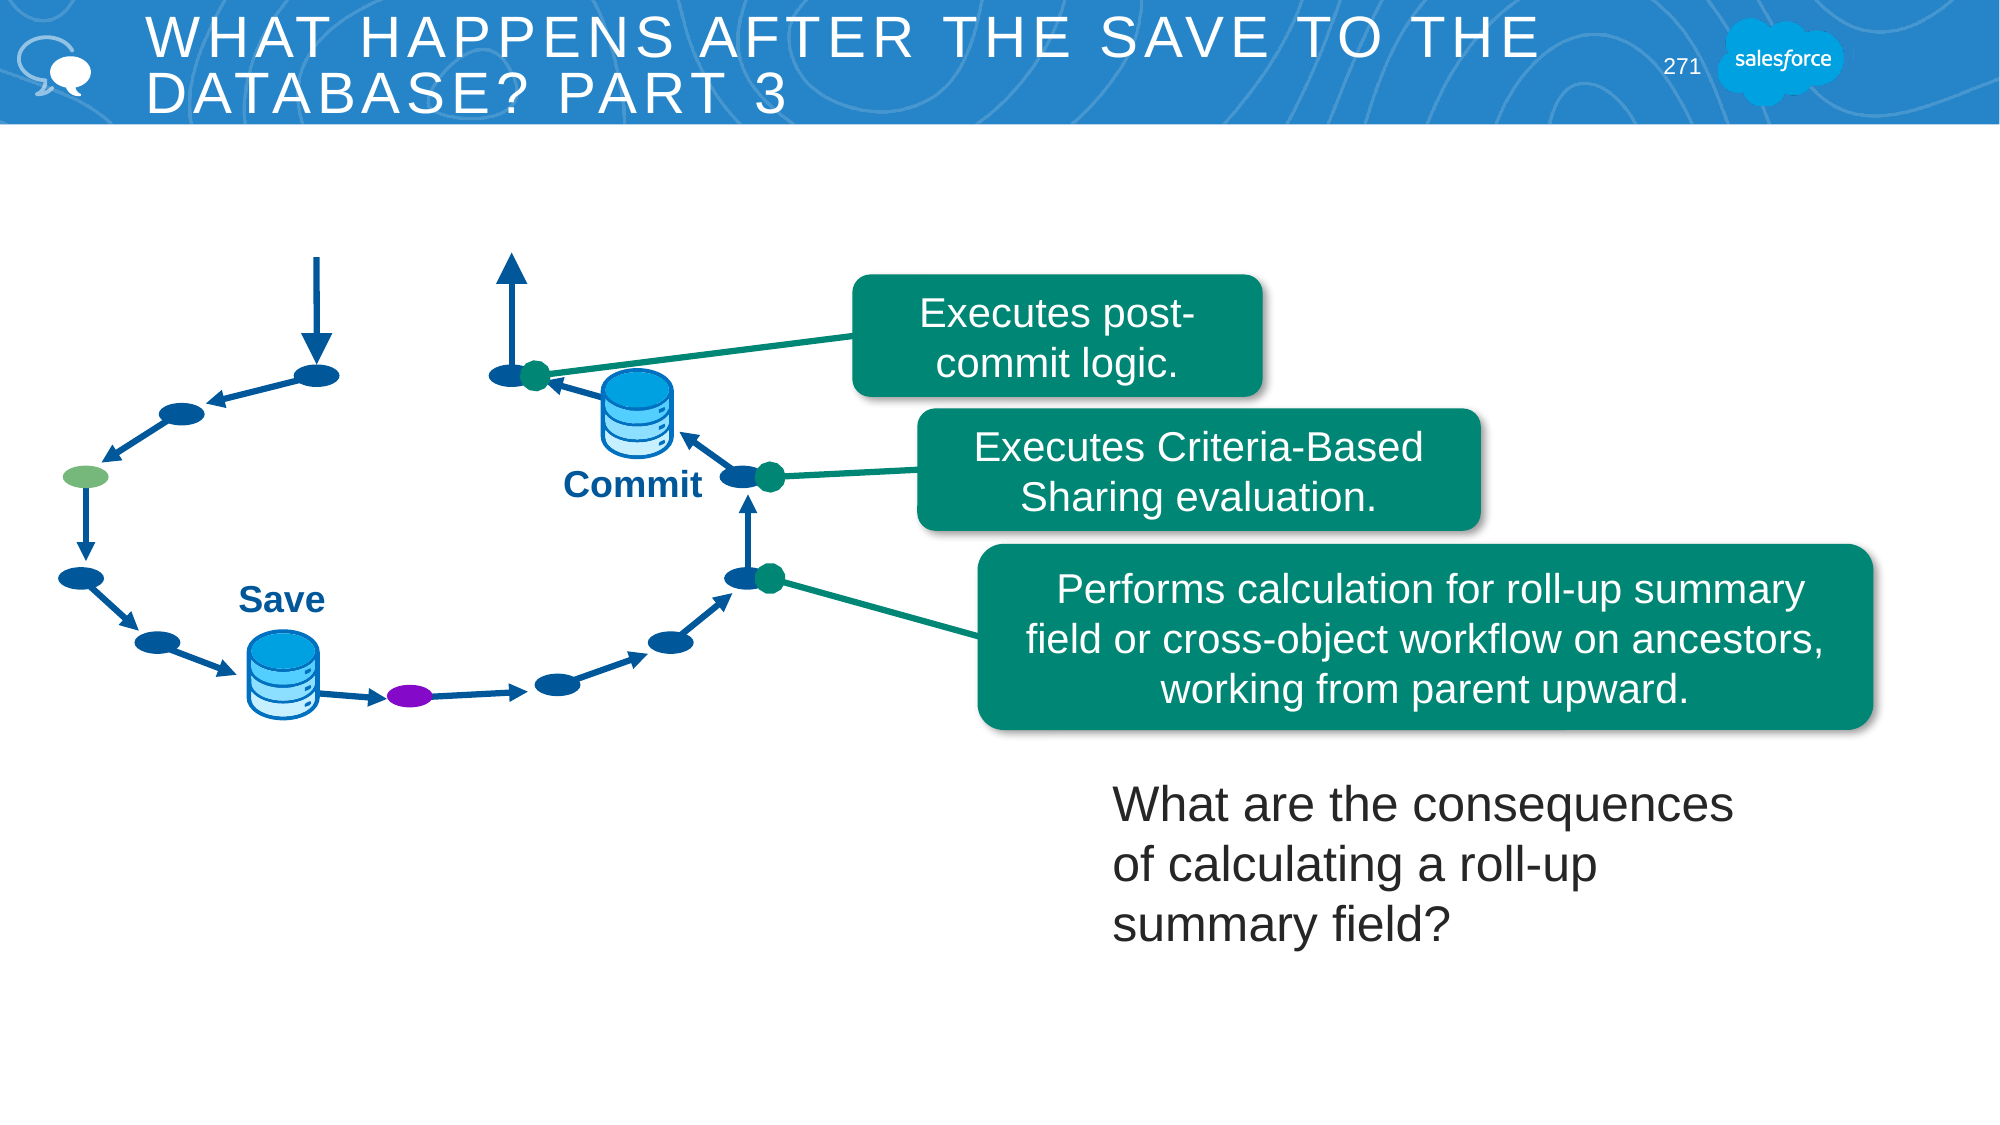

# What Happens After the Save to the Database? Part 3
271

Commit

Save

Executes post- commit logic.
Executes Criteria-Based Sharing evaluation.
 Performs calculation for roll-up summary field or cross-object workflow on ancestors, working from parent upward.
What are the consequences
of calculating a roll-up summary field?